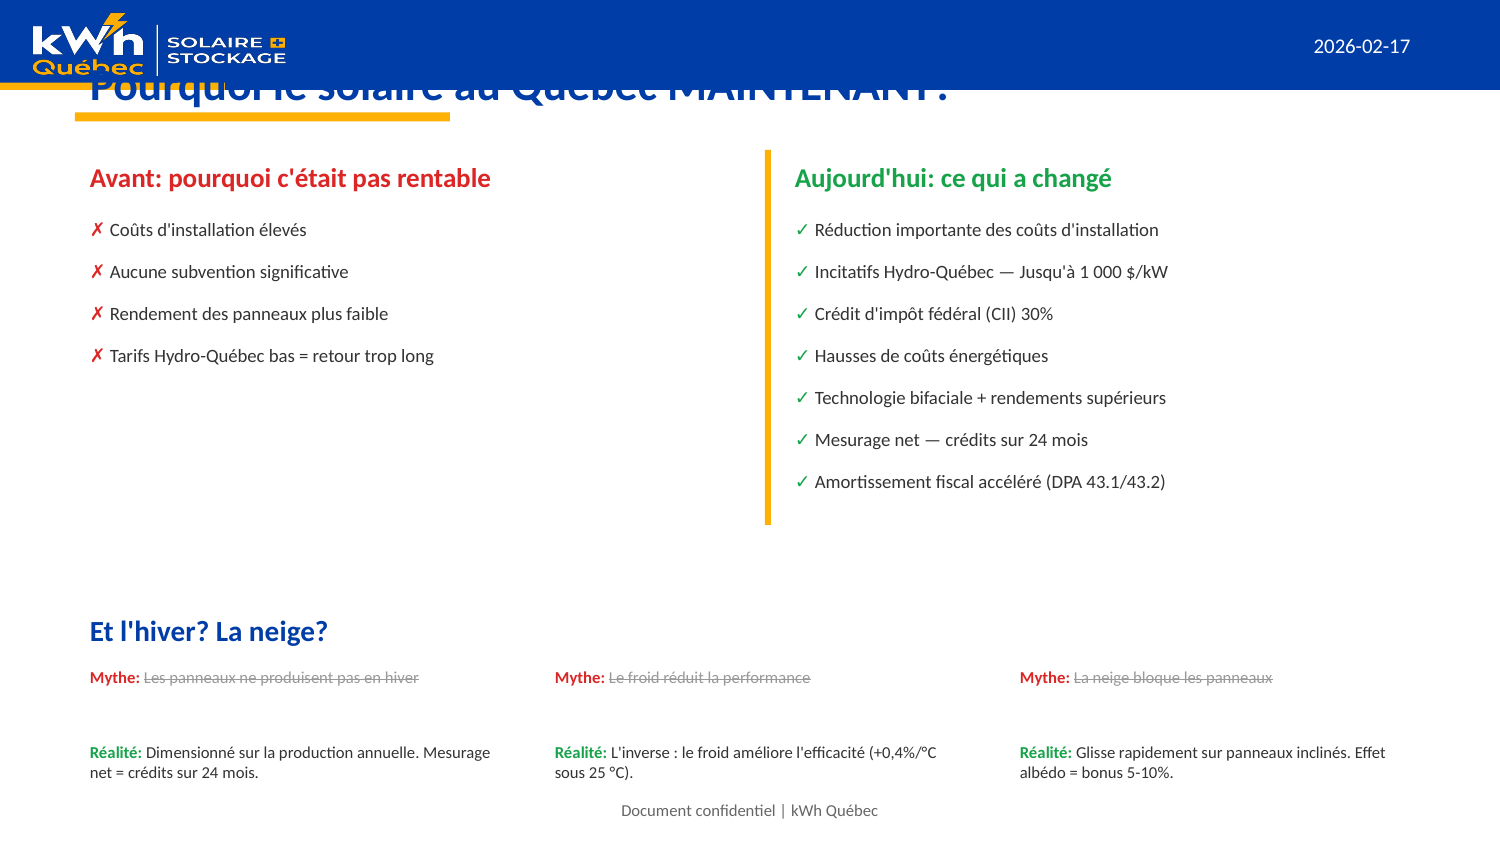

Pourquoi le solaire au Québec MAINTENANT?

Avant: pourquoi c'était pas rentable

Aujourd'hui: ce qui a changé
✗ Coûts d'installation élevés
✓ Réduction importante des coûts d'installation
✗ Aucune subvention significative
✓ Incitatifs Hydro-Québec — Jusqu'à 1 000 $/kW
✗ Rendement des panneaux plus faible
✓ Crédit d'impôt fédéral (CII) 30%
✗ Tarifs Hydro-Québec bas = retour trop long
✓ Hausses de coûts énergétiques
✓ Technologie bifaciale + rendements supérieurs
✓ Mesurage net — crédits sur 24 mois
✓ Amortissement fiscal accéléré (DPA 43.1/43.2)
Et l'hiver? La neige?
Mythe: Les panneaux ne produisent pas en hiver
Mythe: Le froid réduit la performance
Mythe: La neige bloque les panneaux
Réalité: Dimensionné sur la production annuelle. Mesurage net = crédits sur 24 mois.
Réalité: L'inverse : le froid améliore l'efficacité (+0,4%/°C sous 25 °C).
Réalité: Glisse rapidement sur panneaux inclinés. Effet albédo = bonus 5-10%.